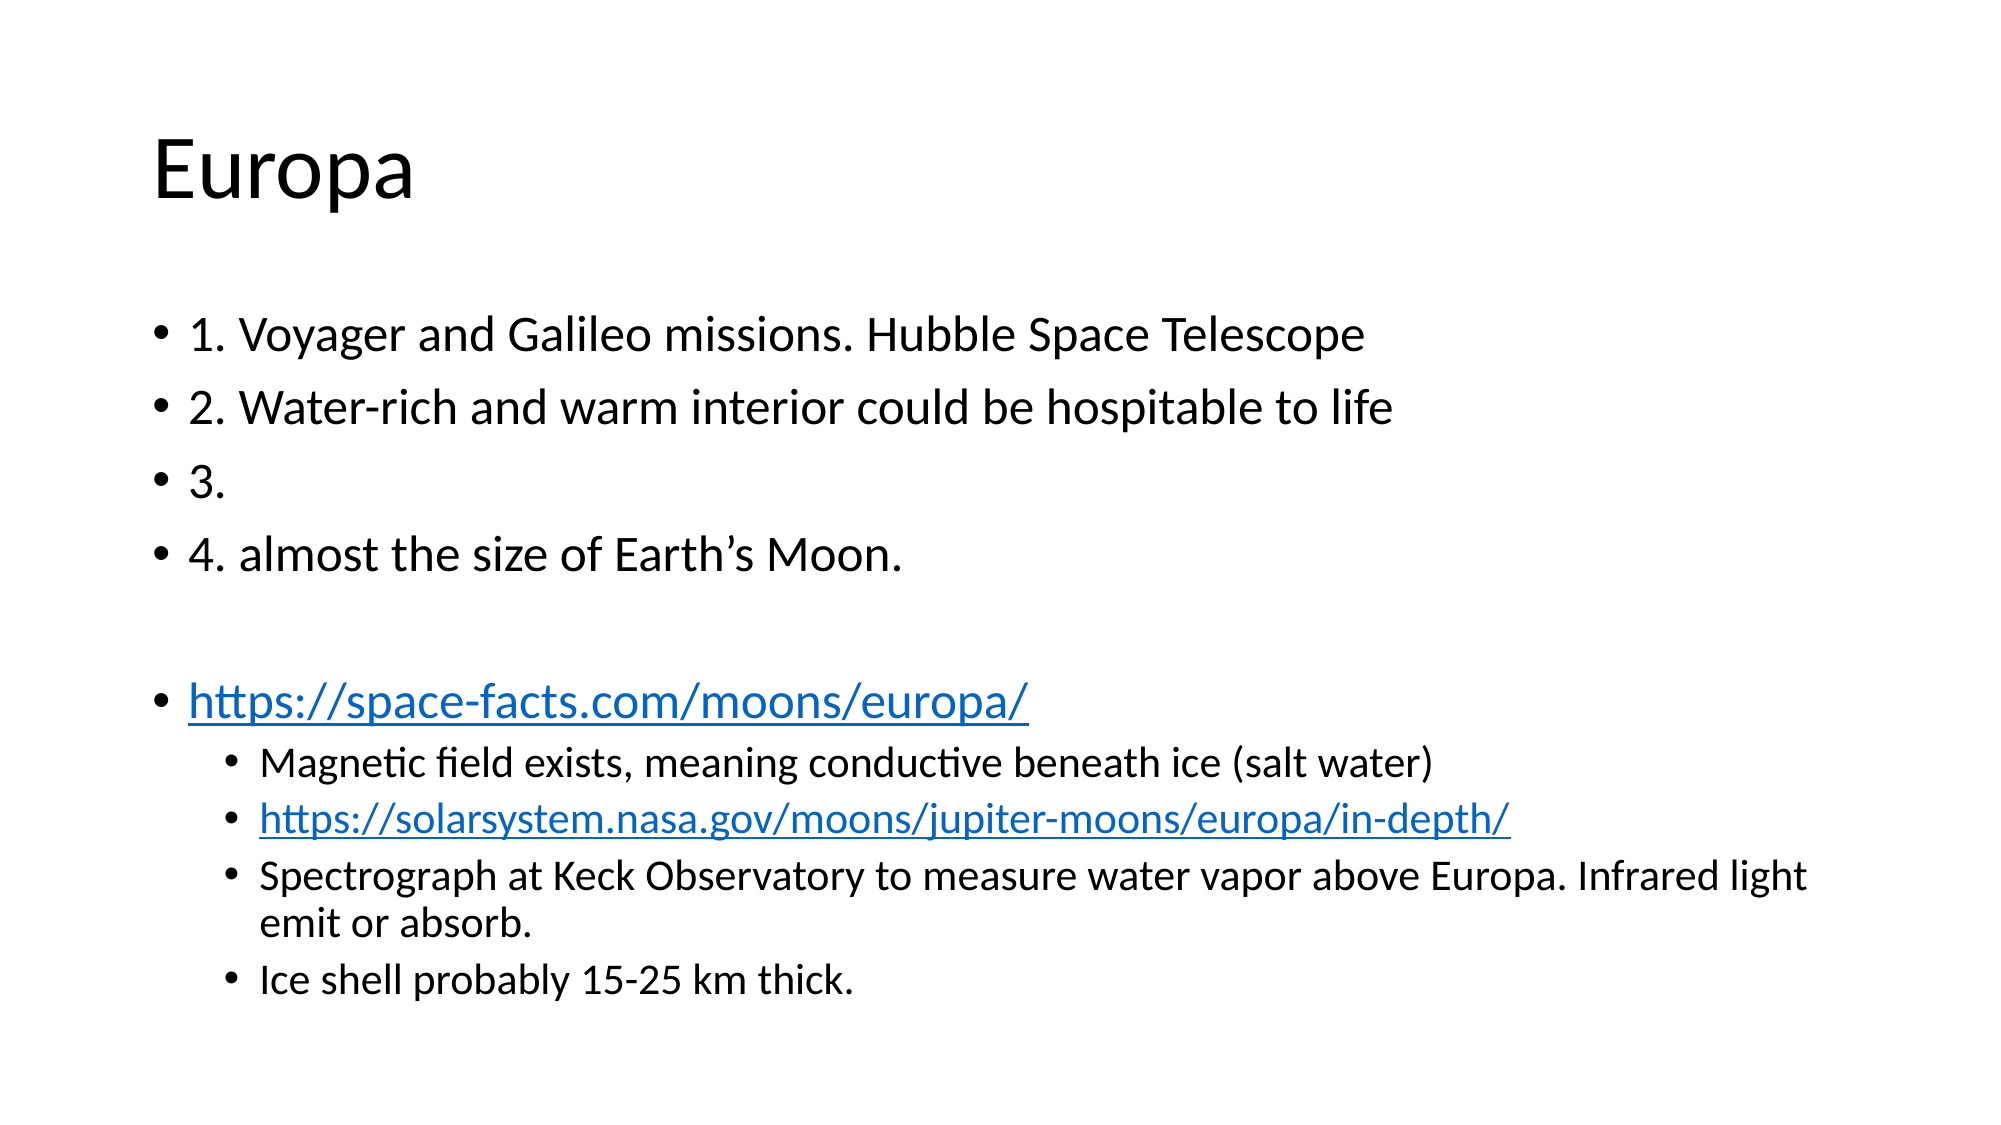

# Europa
1. Voyager and Galileo missions. Hubble Space Telescope
2. Water-rich and warm interior could be hospitable to life
3.
4. almost the size of Earth’s Moon.

https://space-facts.com/moons/europa/
Magnetic field exists, meaning conductive beneath ice (salt water)
https://solarsystem.nasa.gov/moons/jupiter-moons/europa/in-depth/
Spectrograph at Keck Observatory to measure water vapor above Europa. Infrared light emit or absorb.
Ice shell probably 15-25 km thick.